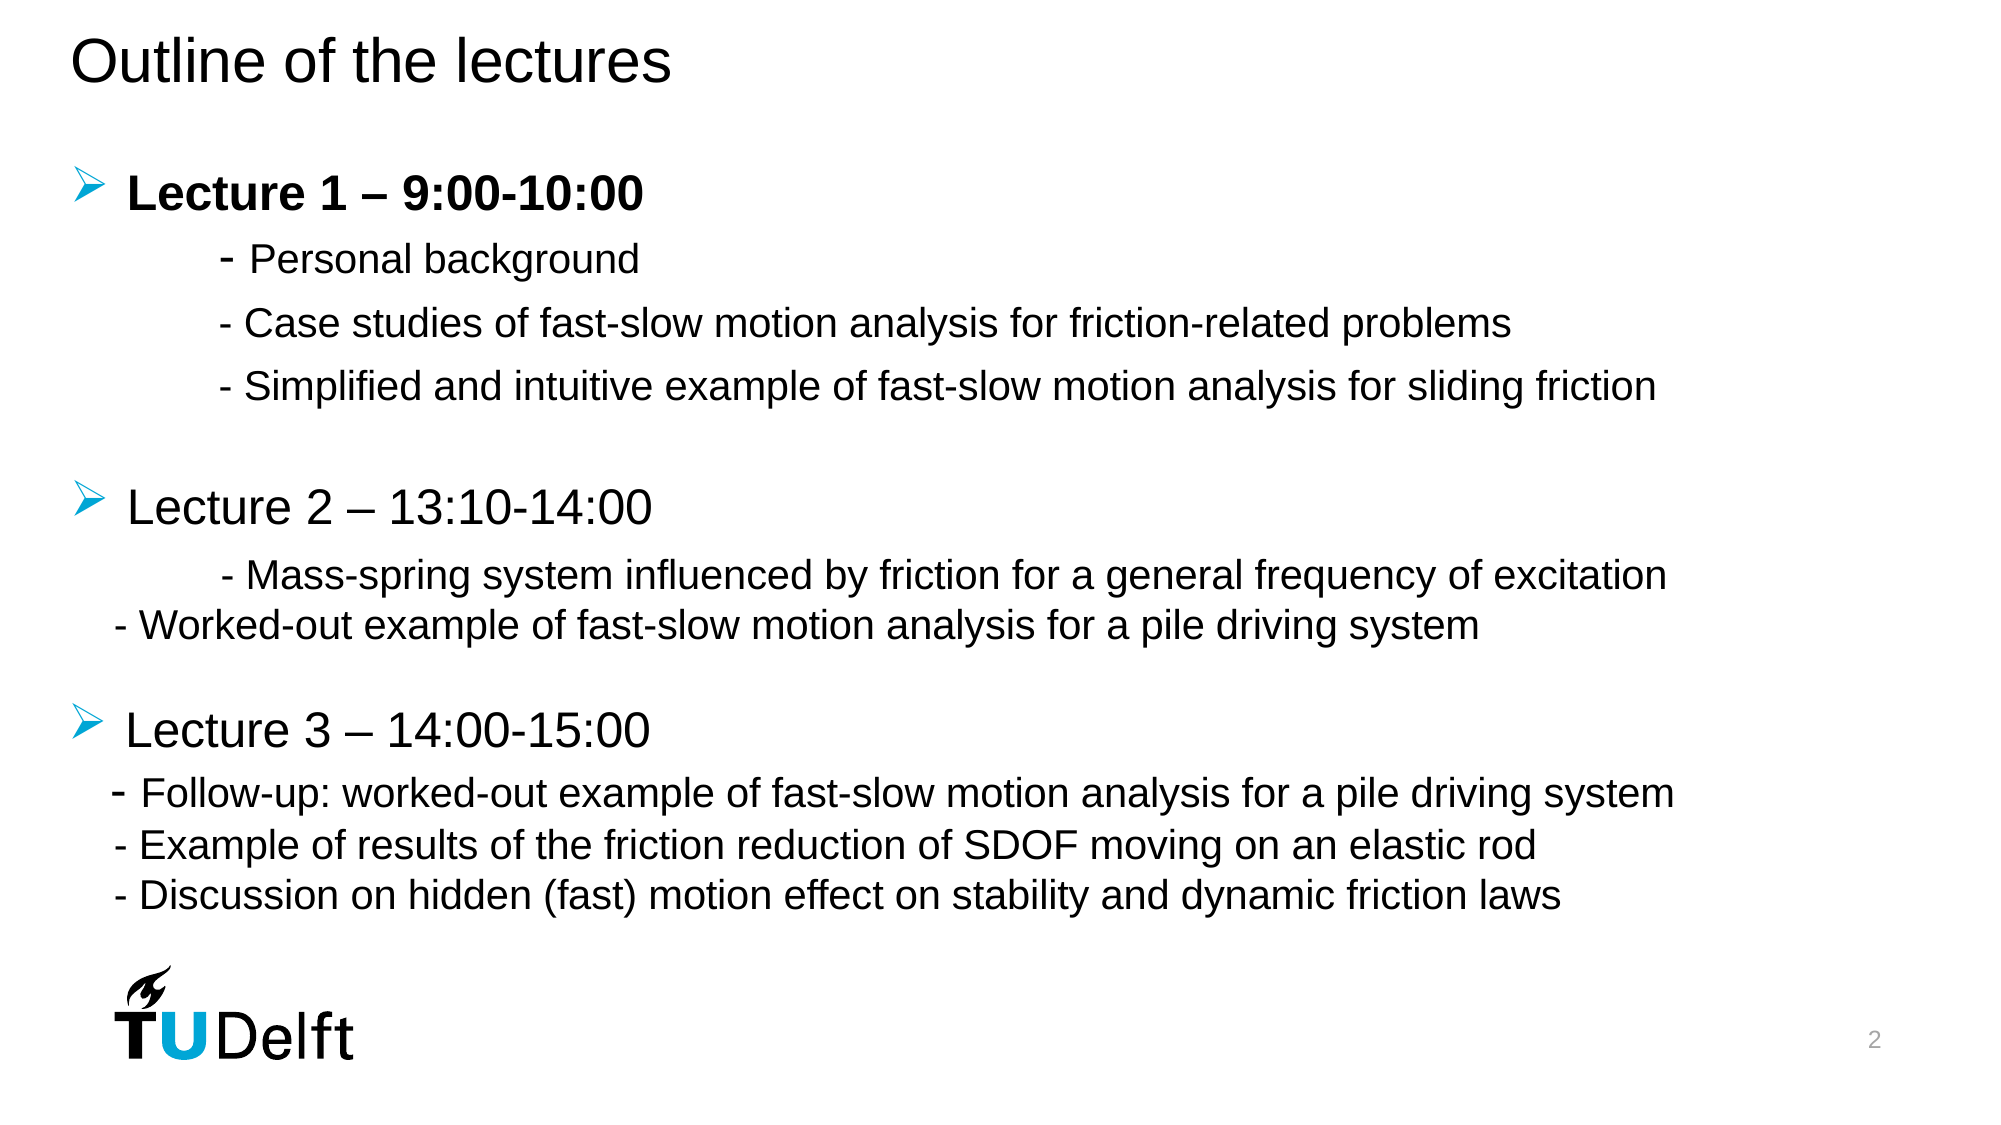

Outline of the lectures

Lecture 1 – 9:00-10:00
	- Personal background
	- Case studies of fast-slow motion analysis for friction-related problems
	- Simplified and intuitive example of fast-slow motion analysis for sliding friction

Lecture 2 – 13:10-14:00
	- Mass-spring system influenced by friction for a general frequency of excitation
    - Worked-out example of fast-slow motion analysis for a pile driving system

Lecture 3 – 14:00-15:00
   - Follow-up: worked-out example of fast-slow motion analysis for a pile driving system
    - Example of results of the friction reduction of SDOF moving on an elastic rod
    - Discussion on hidden (fast) motion effect on stability and dynamic friction laws

2